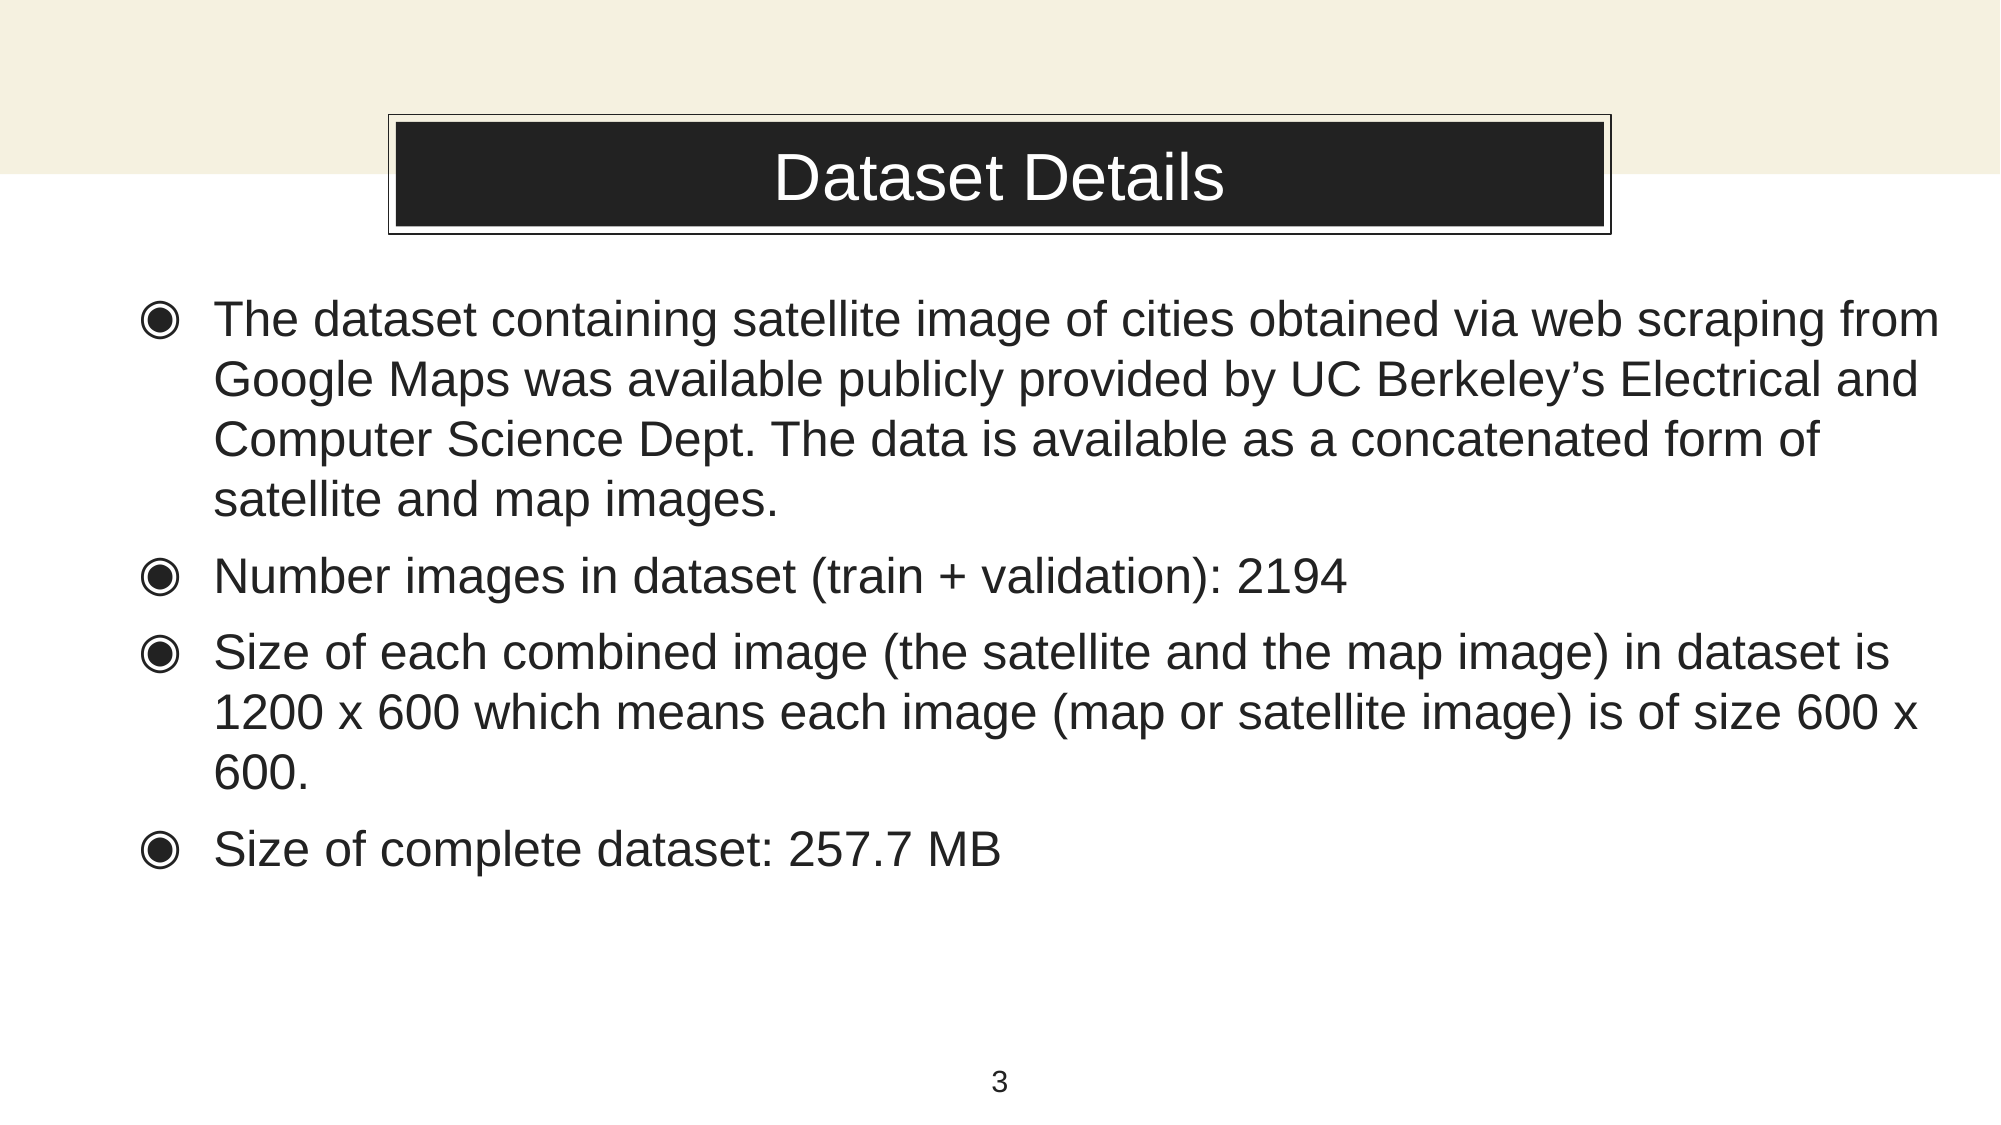

# Dataset Details
The dataset containing satellite image of cities obtained via web scraping from Google Maps was available publicly provided by UC Berkeley’s Electrical and Computer Science Dept. The data is available as a concatenated form of satellite and map images.
Number images in dataset (train + validation): 2194
Size of each combined image (the satellite and the map image) in dataset is 1200 x 600 which means each image (map or satellite image) is of size 600 x 600.
Size of complete dataset: 257.7 MB

3